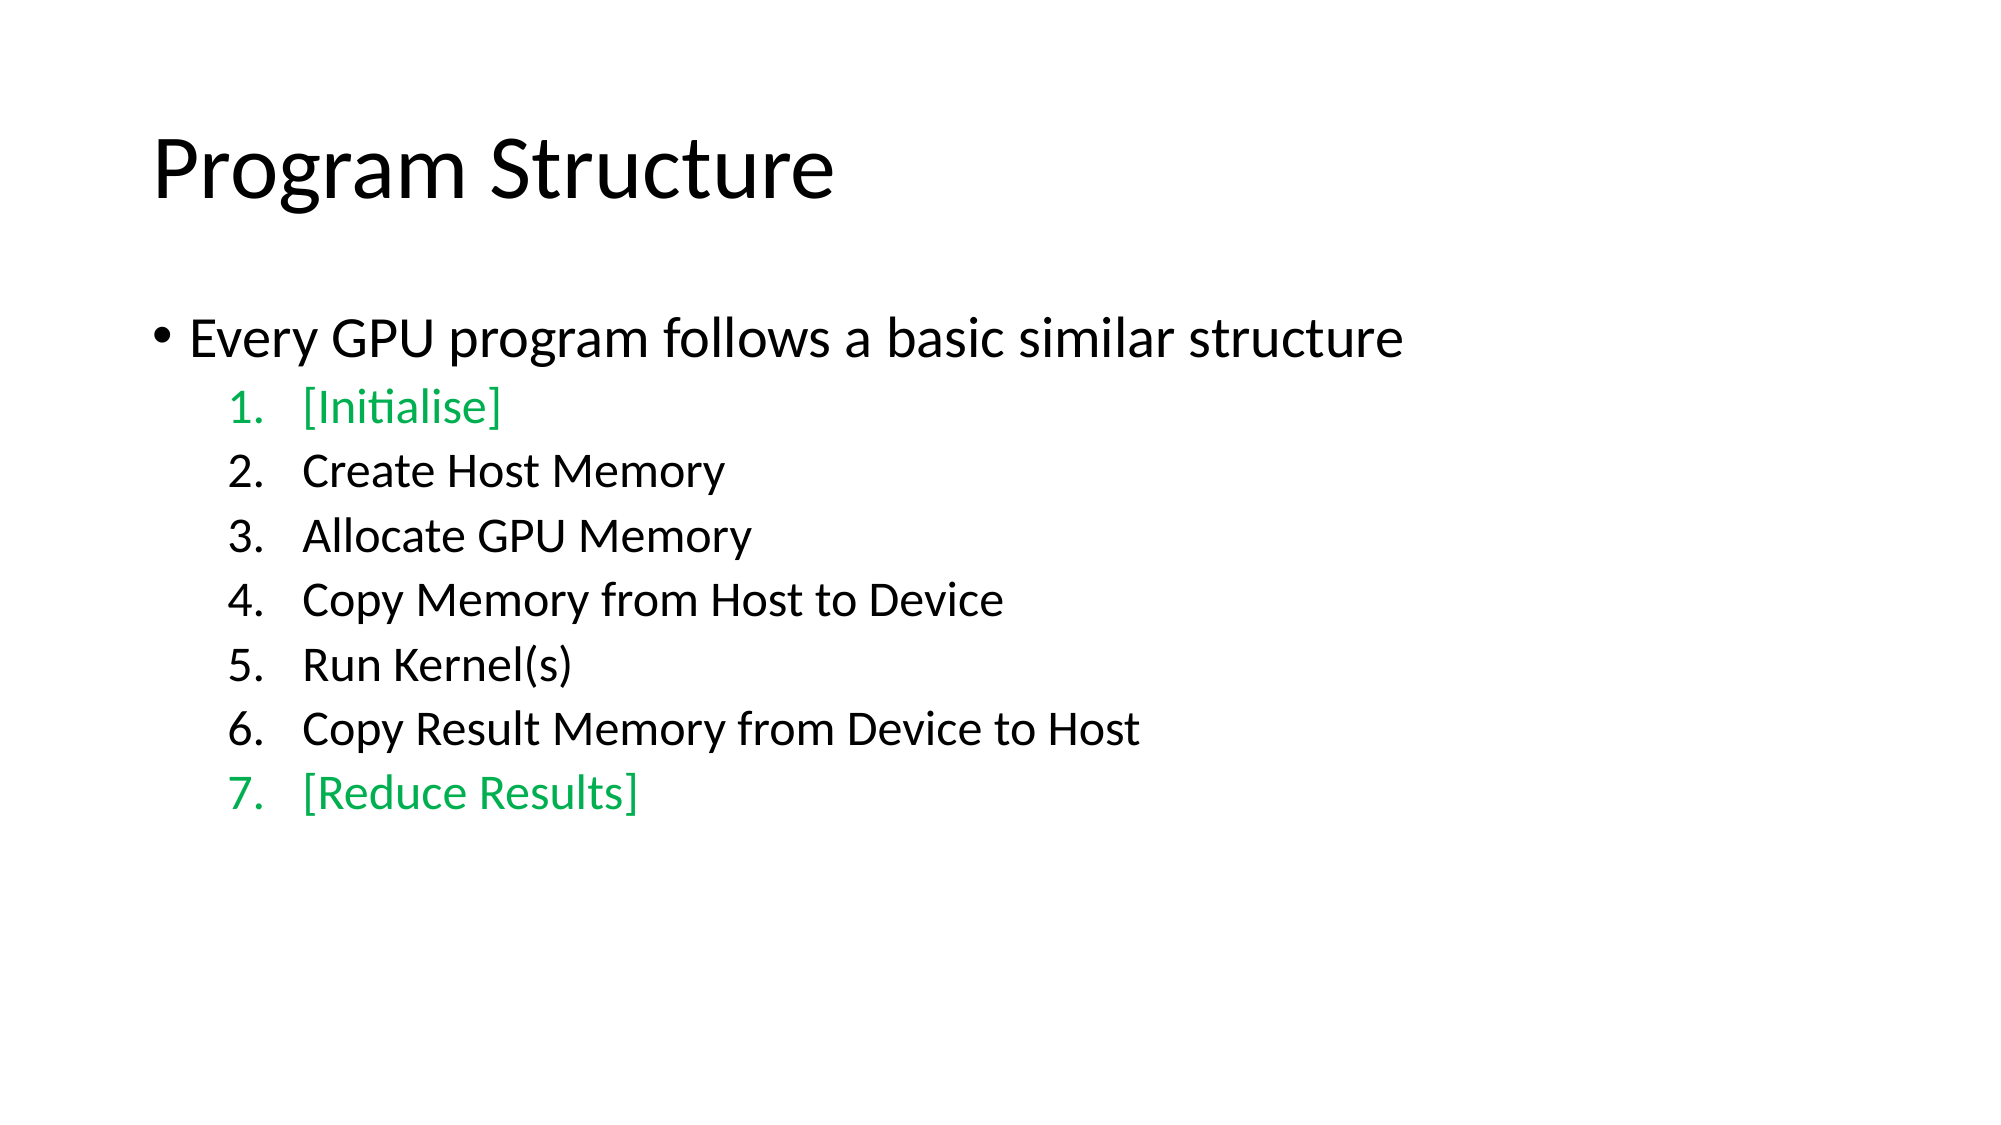

# Program Structure
Every GPU program follows a basic similar structure
[Initialise]
Create Host Memory
Allocate GPU Memory
Copy Memory from Host to Device
Run Kernel(s)
Copy Result Memory from Device to Host
[Reduce Results]